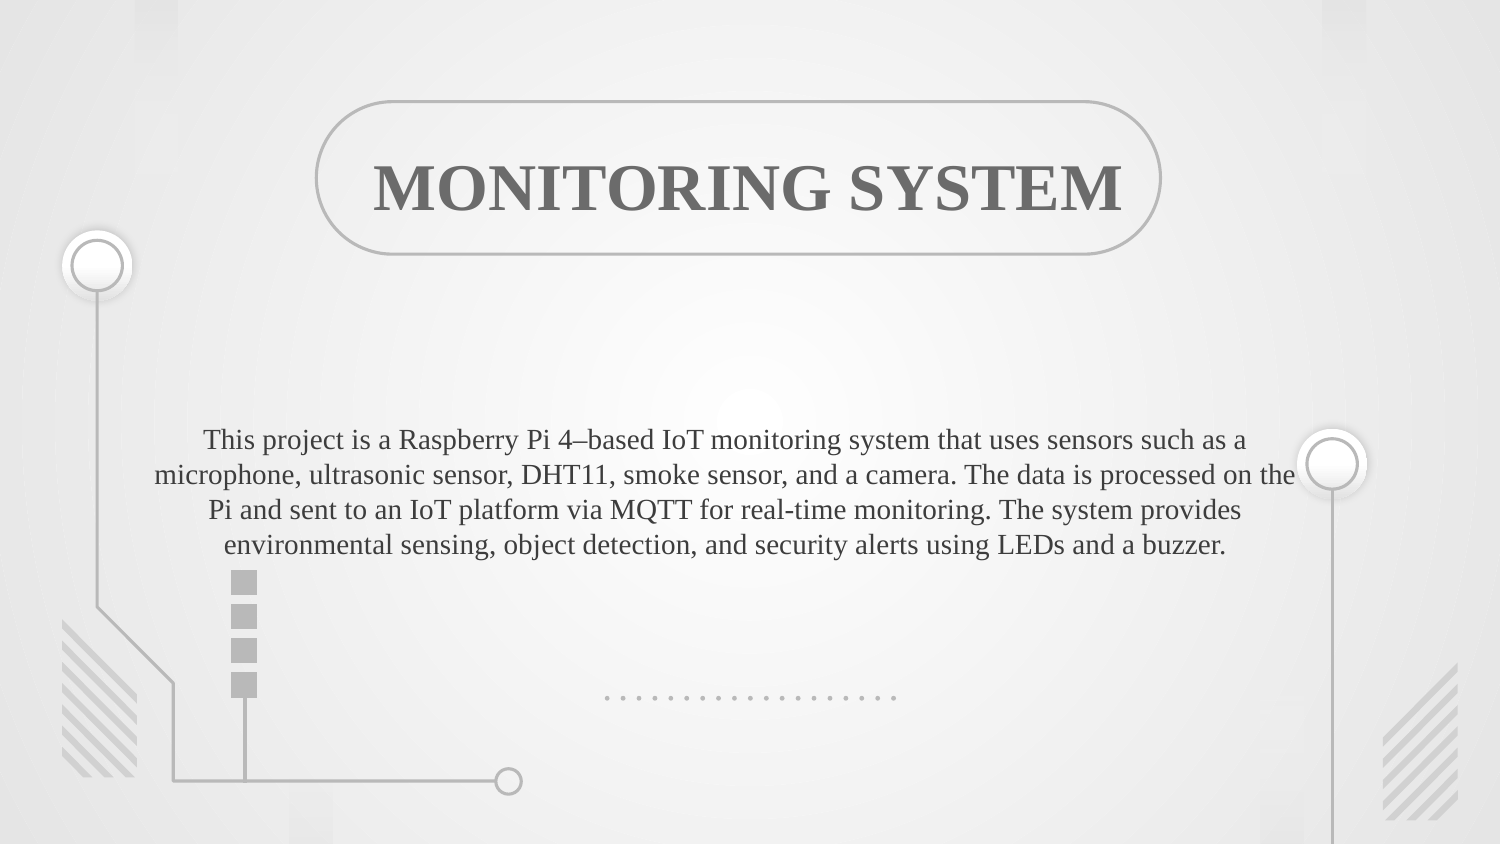

# MONITORING SYSTEM

This project is a Raspberry Pi 4–based IoT monitoring system that uses sensors such as a microphone, ultrasonic sensor, DHT11, smoke sensor, and a camera. The data is processed on the Pi and sent to an IoT platform via MQTT for real-time monitoring. The system provides environmental sensing, object detection, and security alerts using LEDs and a buzzer.